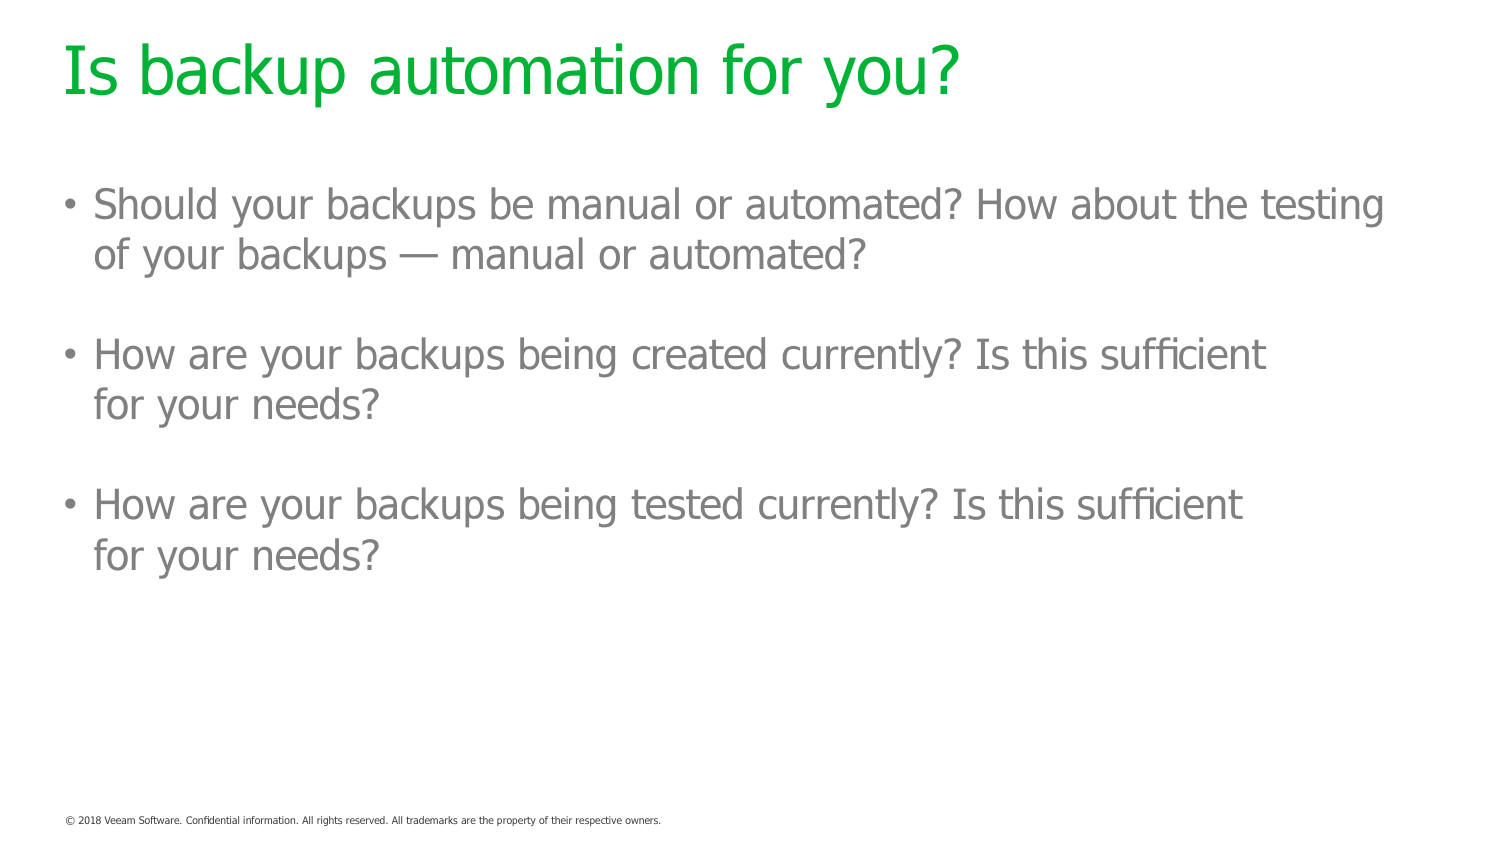

# Is backup automation for you?
Should your backups be manual or automated? How about the testing
of your backups — manual or automated?

How are your backups being created currently? Is this sufficient
for your needs?

How are your backups being tested currently? Is this sufficient
for your needs?